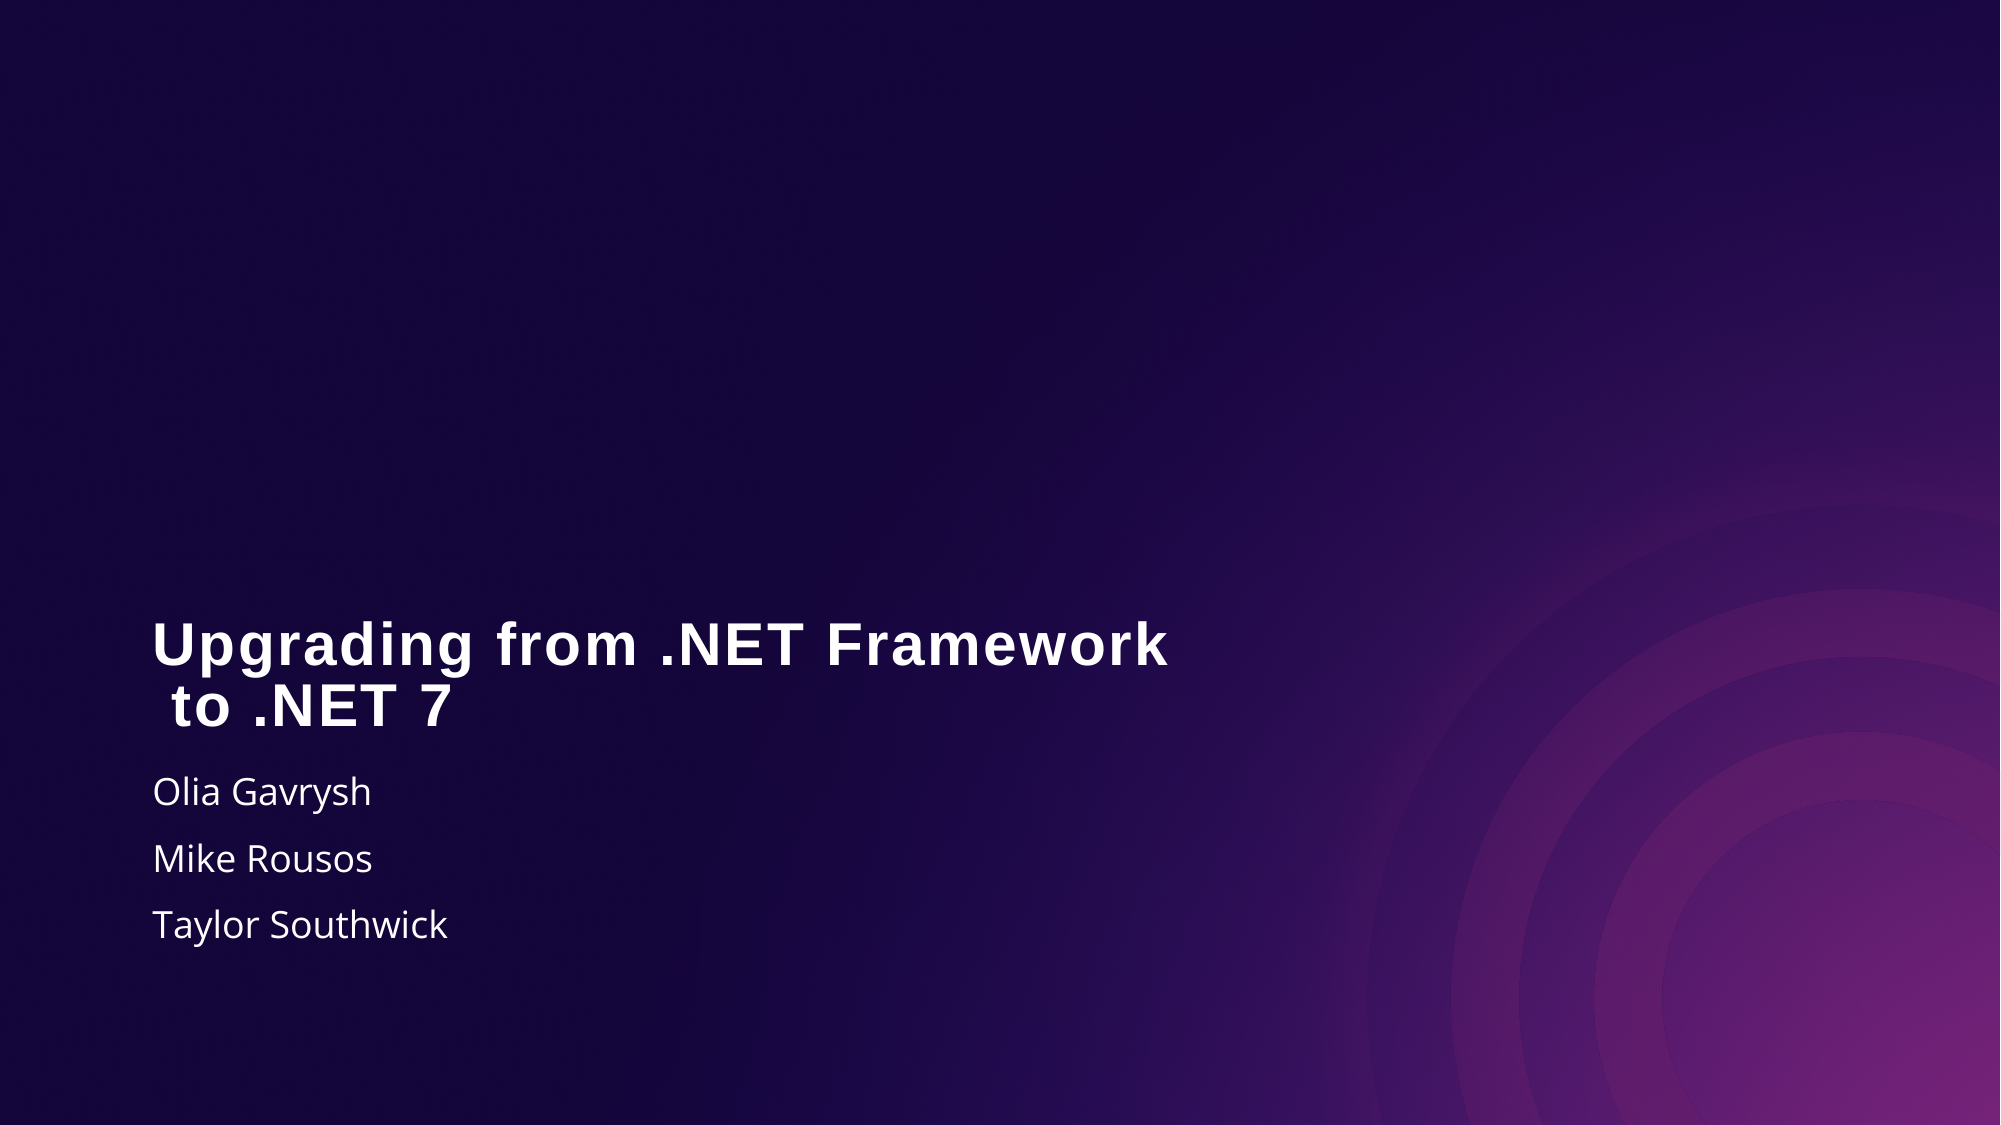

# Upgrading from .NET Framework to .NET 7
Olia Gavrysh
Mike Rousos
Taylor Southwick